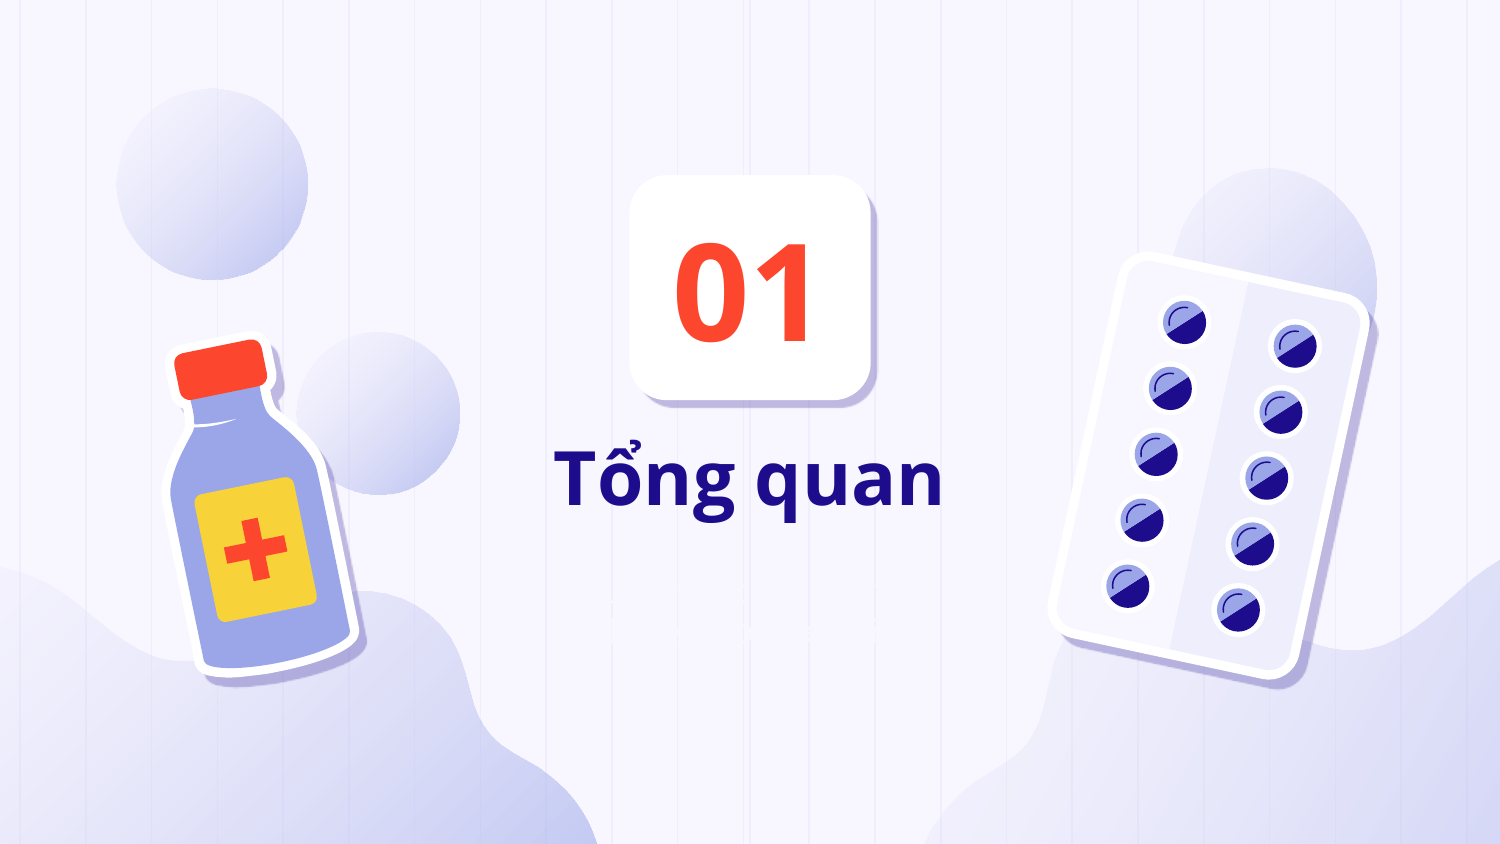

01

# Tổng quan
You can enter a subtitle here if you need it